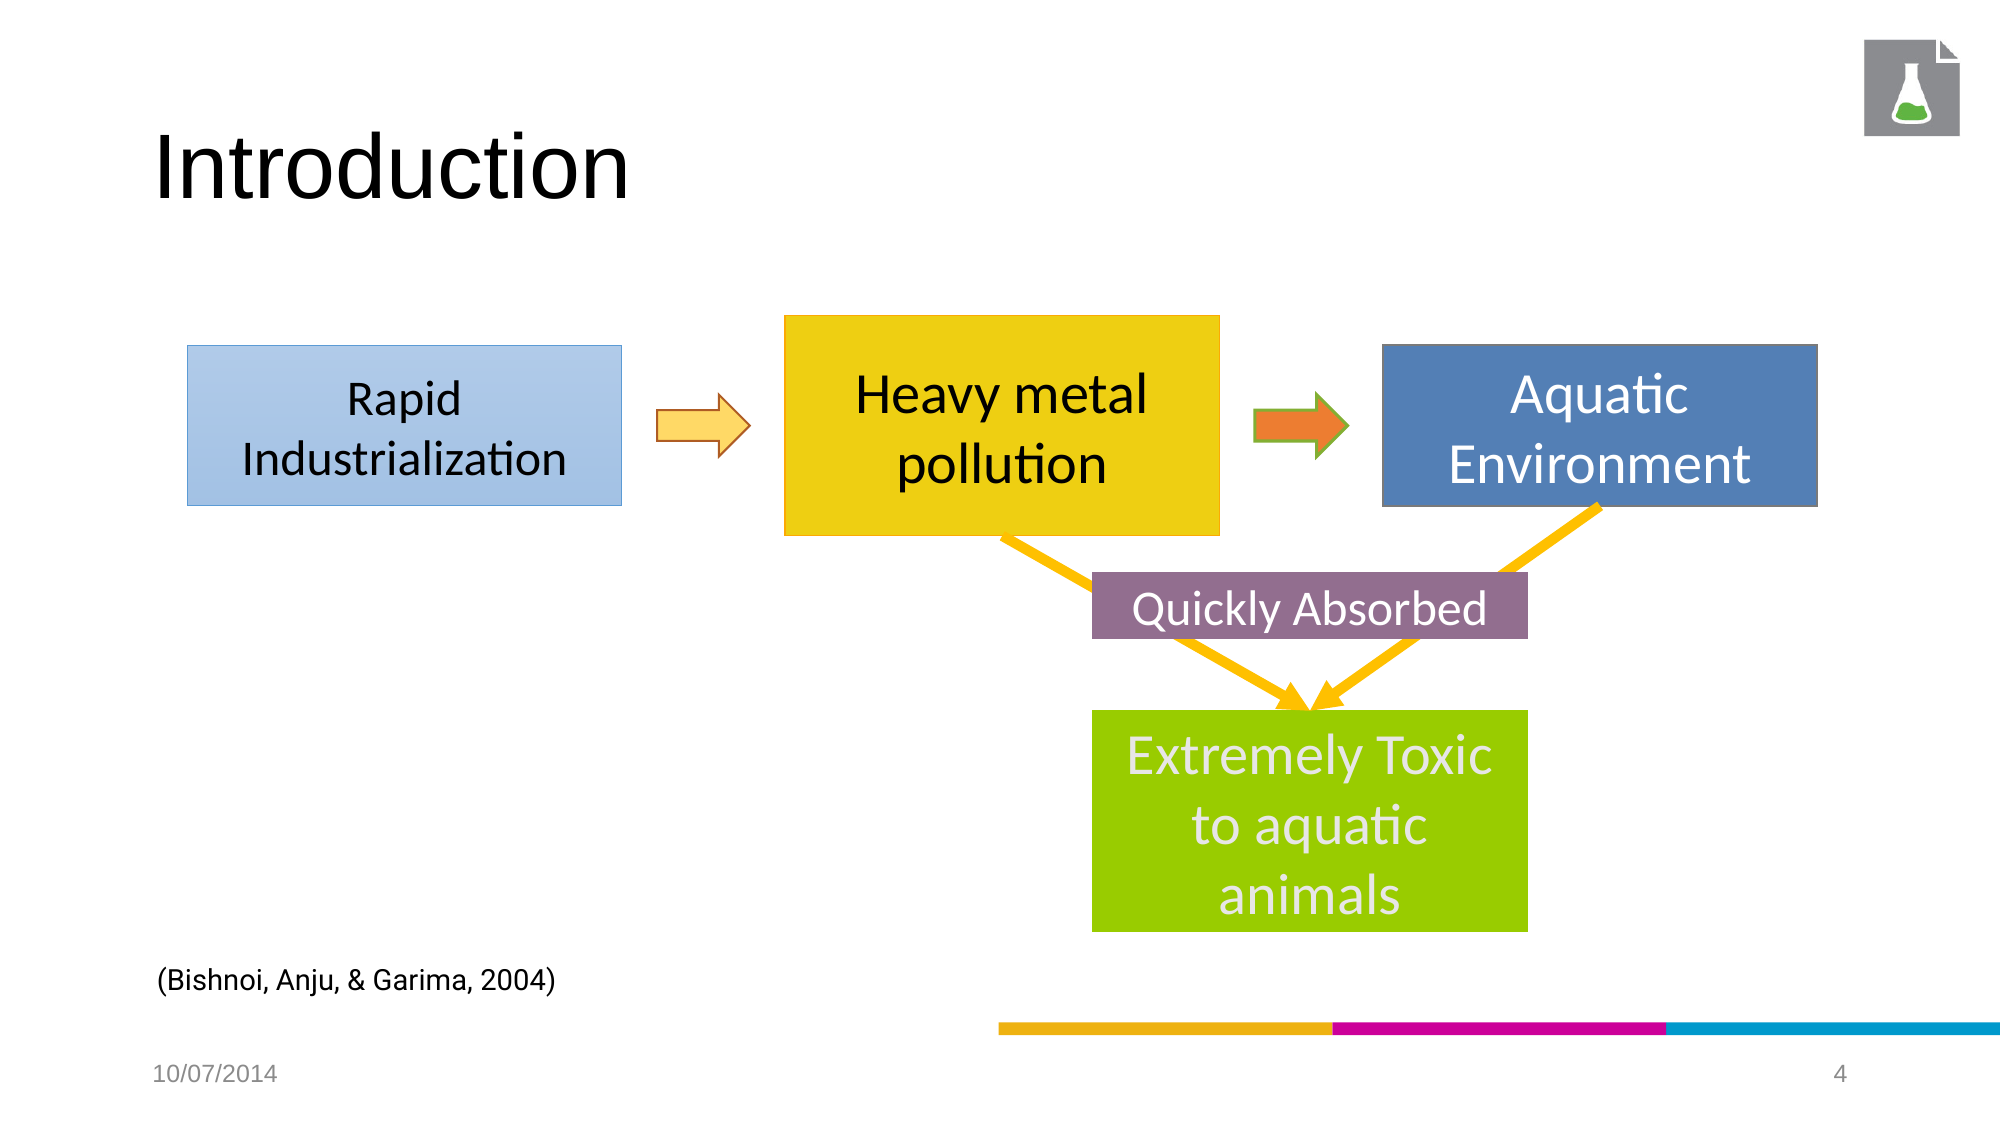

# Introduction
Heavy metal pollution
Rapid Industrialization
Aquatic Environment

Quickly Absorbed
Extremely Toxic to aquatic animals
(Bishnoi, Anju, & Garima, 2004)
10/07/2014
4